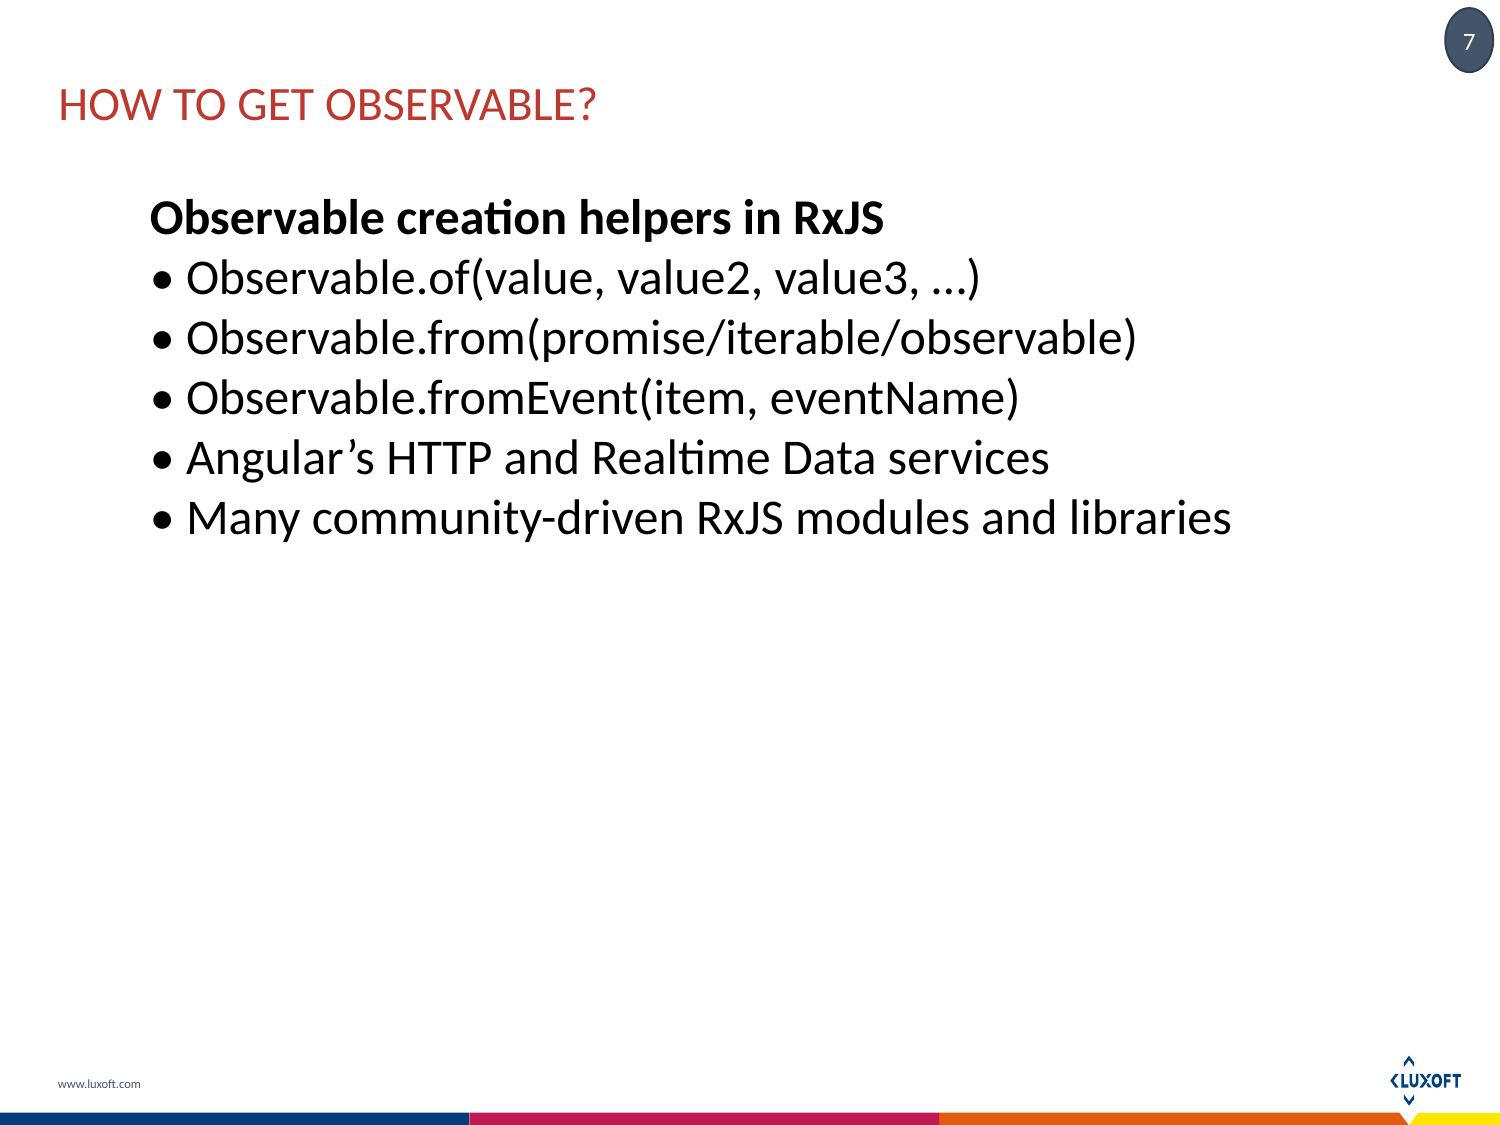

# How to get observable?
Observable creation helpers in RxJS
• Observable.of(value, value2, value3, …)
• Observable.from(promise/iterable/observable)
• Observable.fromEvent(item, eventName)
• Angular’s HTTP and Realtime Data services
• Many community-driven RxJS modules and libraries